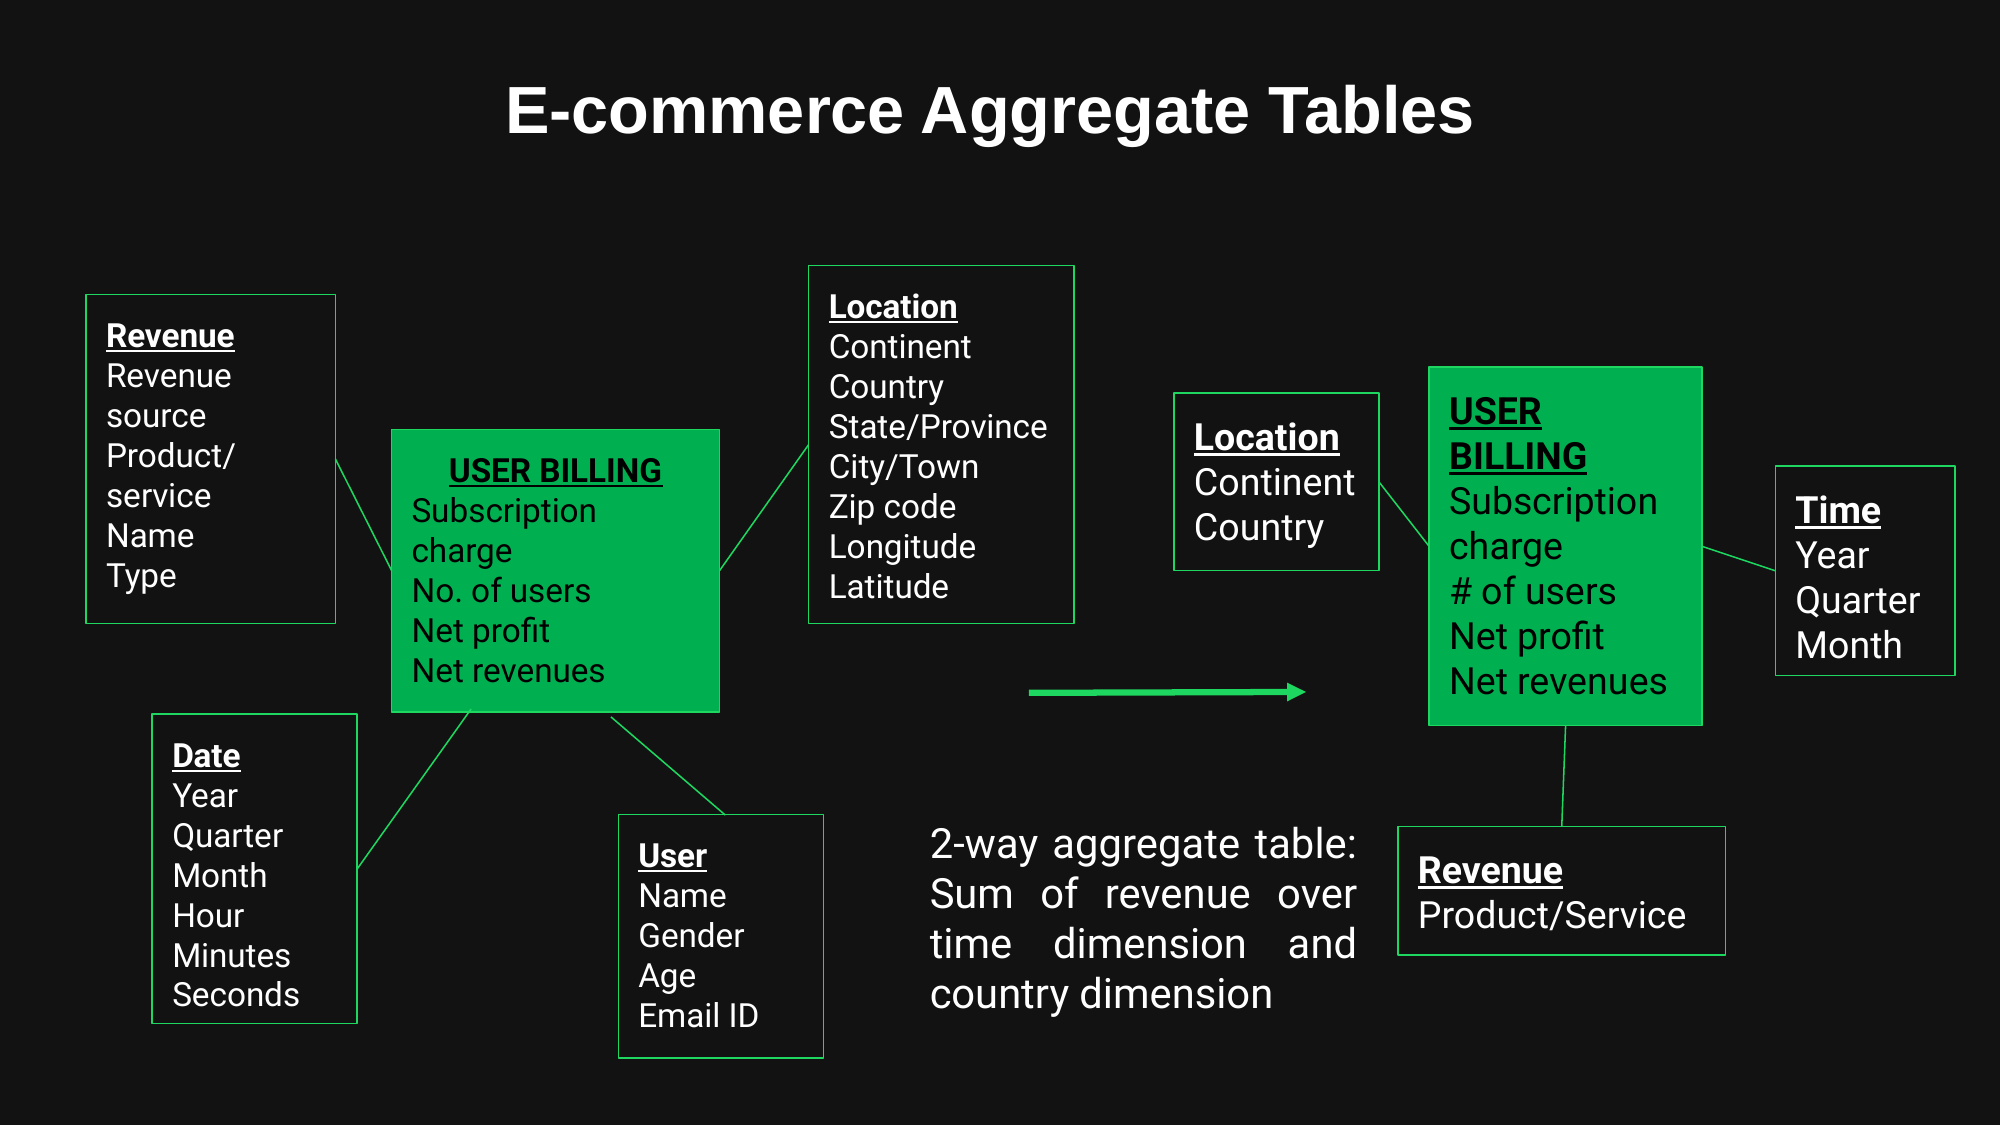

E-commerce Aggregate Tables
Location
Continent
Country
State/Province
City/Town
Zip code
Longitude
Latitude
Revenue
Revenue source
Product/service
Name
Type

USER BILLING
Subscription charge
# of users
Net profit
Net revenues
Location
Continent
Country

USER BILLING
Subscription charge
No. of users
Net profit
Net revenues
Time
Year
Quarter
Month

Date
Year
Quarter
Month
Hour
Minutes
Seconds

User
Name
Gender
Age
Email ID
Revenue
Product/Service
2-way aggregate table: Sum of revenue over time dimension and country dimension